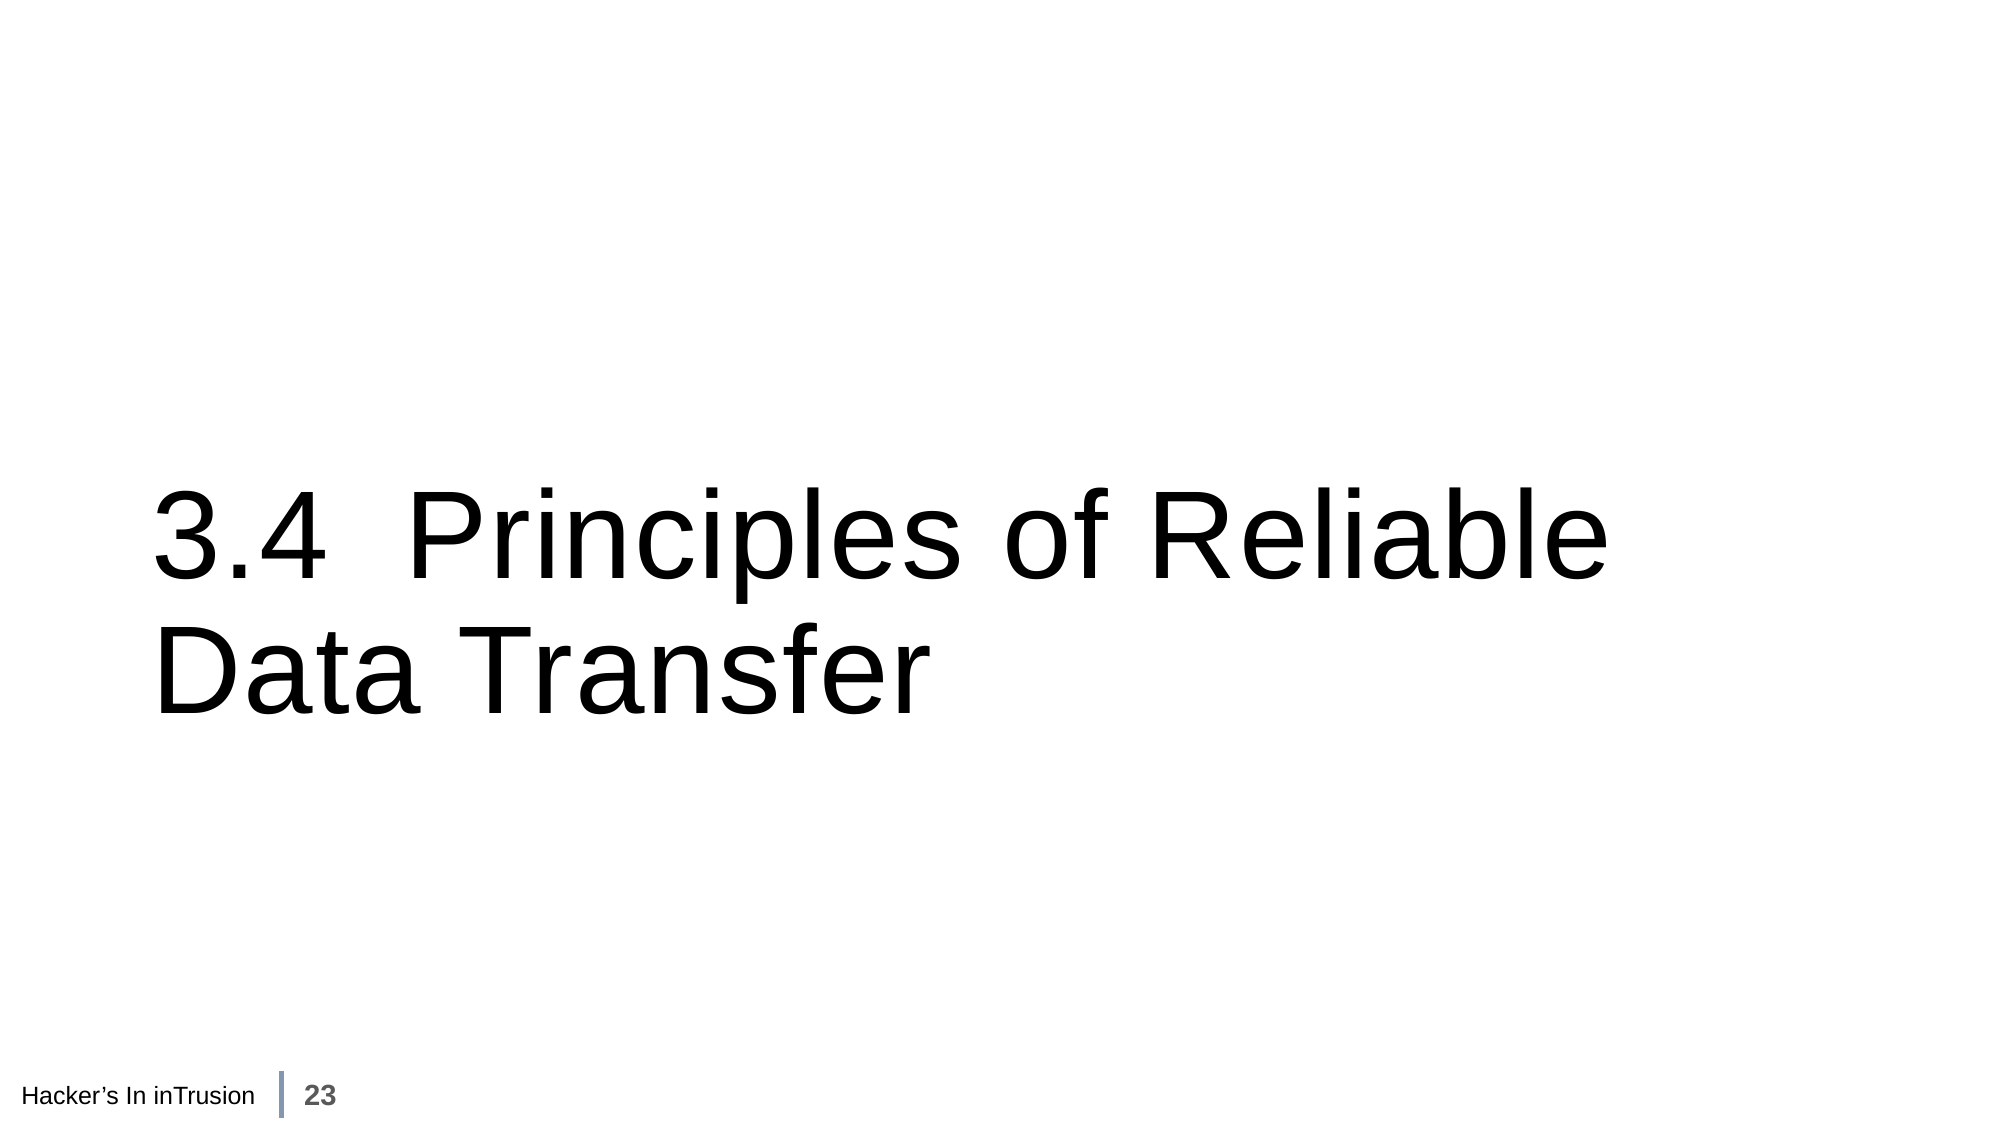

# 3.4  Principles of Reliable Data Transfer